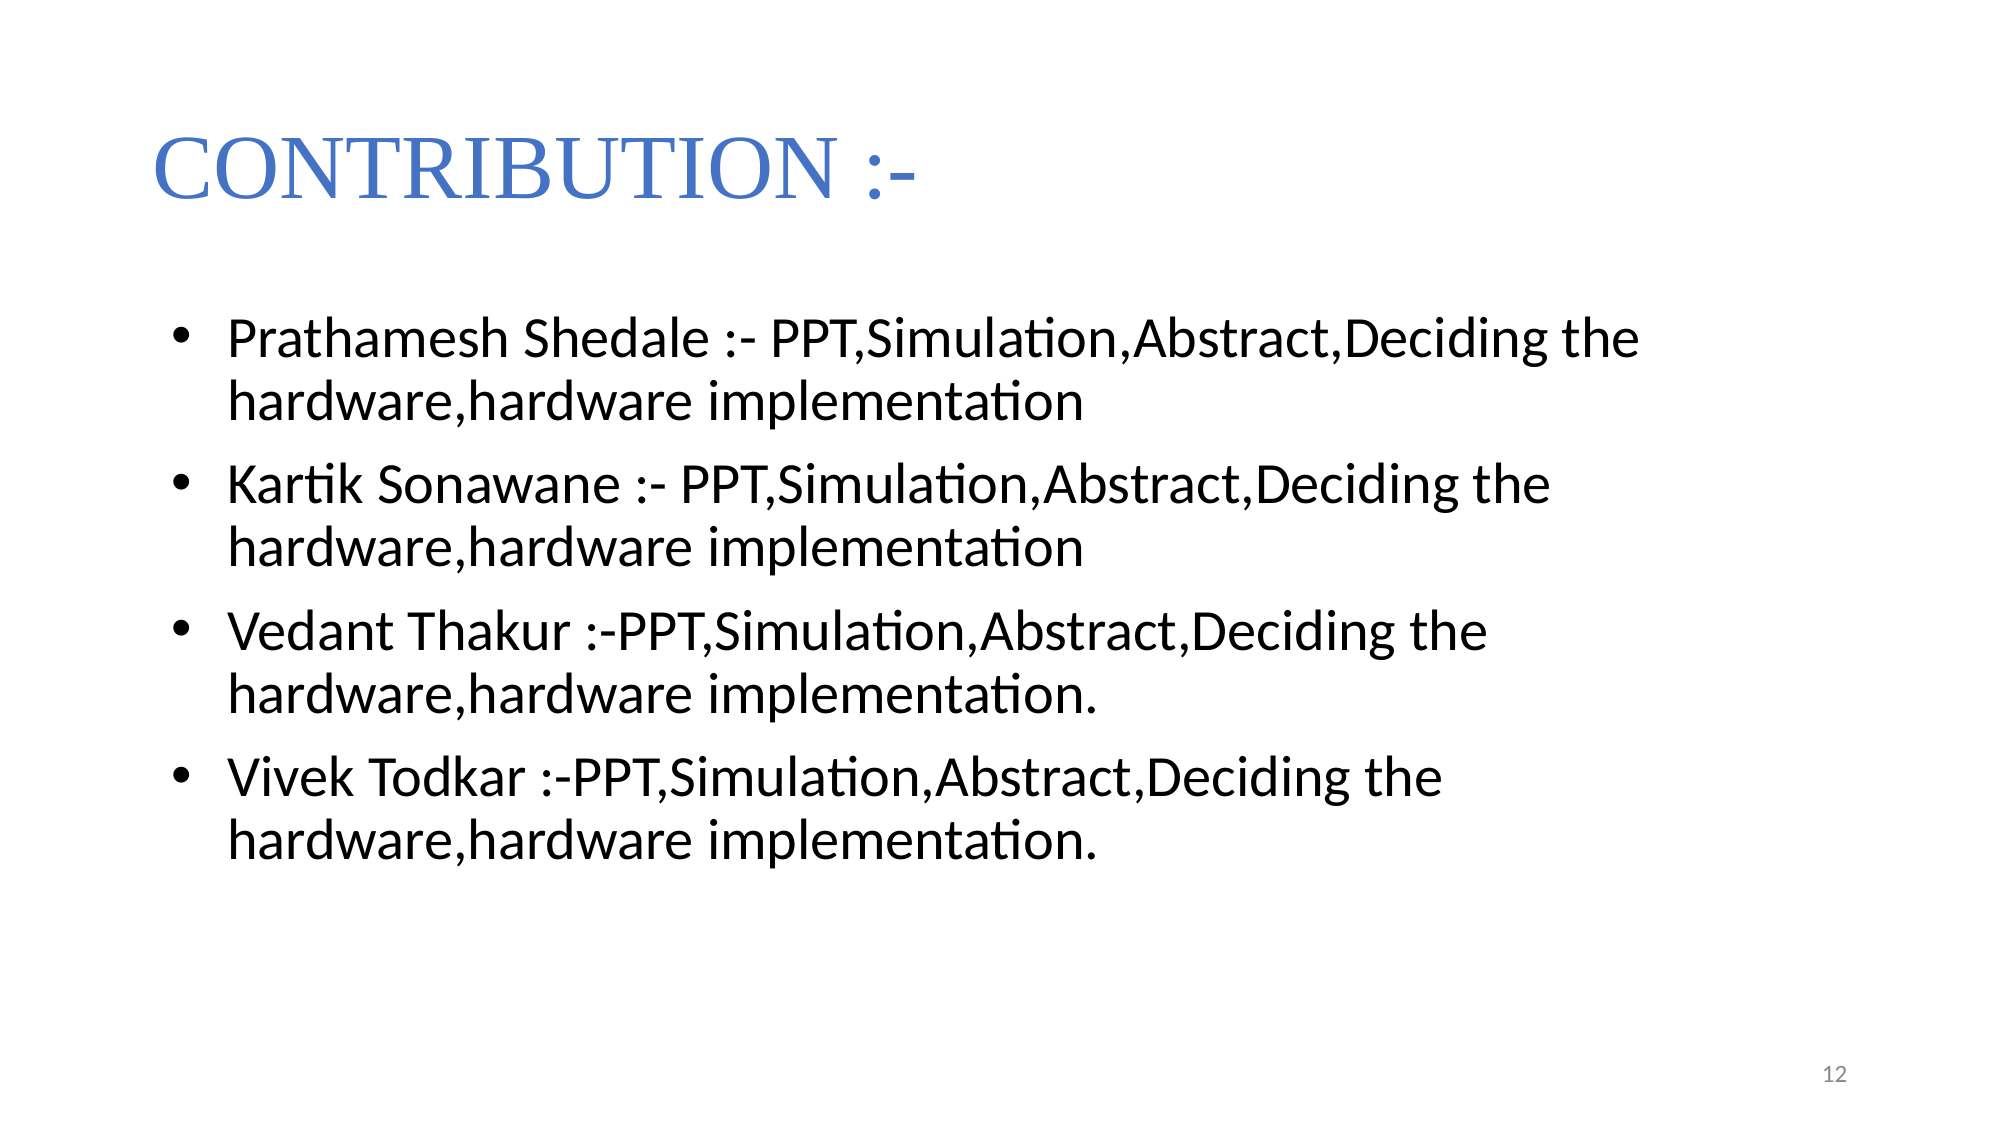

# CONTRIBUTION :-
Prathamesh Shedale :- PPT,Simulation,Abstract,Deciding the hardware,hardware implementation
Kartik Sonawane :- PPT,Simulation,Abstract,Deciding the hardware,hardware implementation
Vedant Thakur :-PPT,Simulation,Abstract,Deciding the hardware,hardware implementation.
Vivek Todkar :-PPT,Simulation,Abstract,Deciding the hardware,hardware implementation.

12